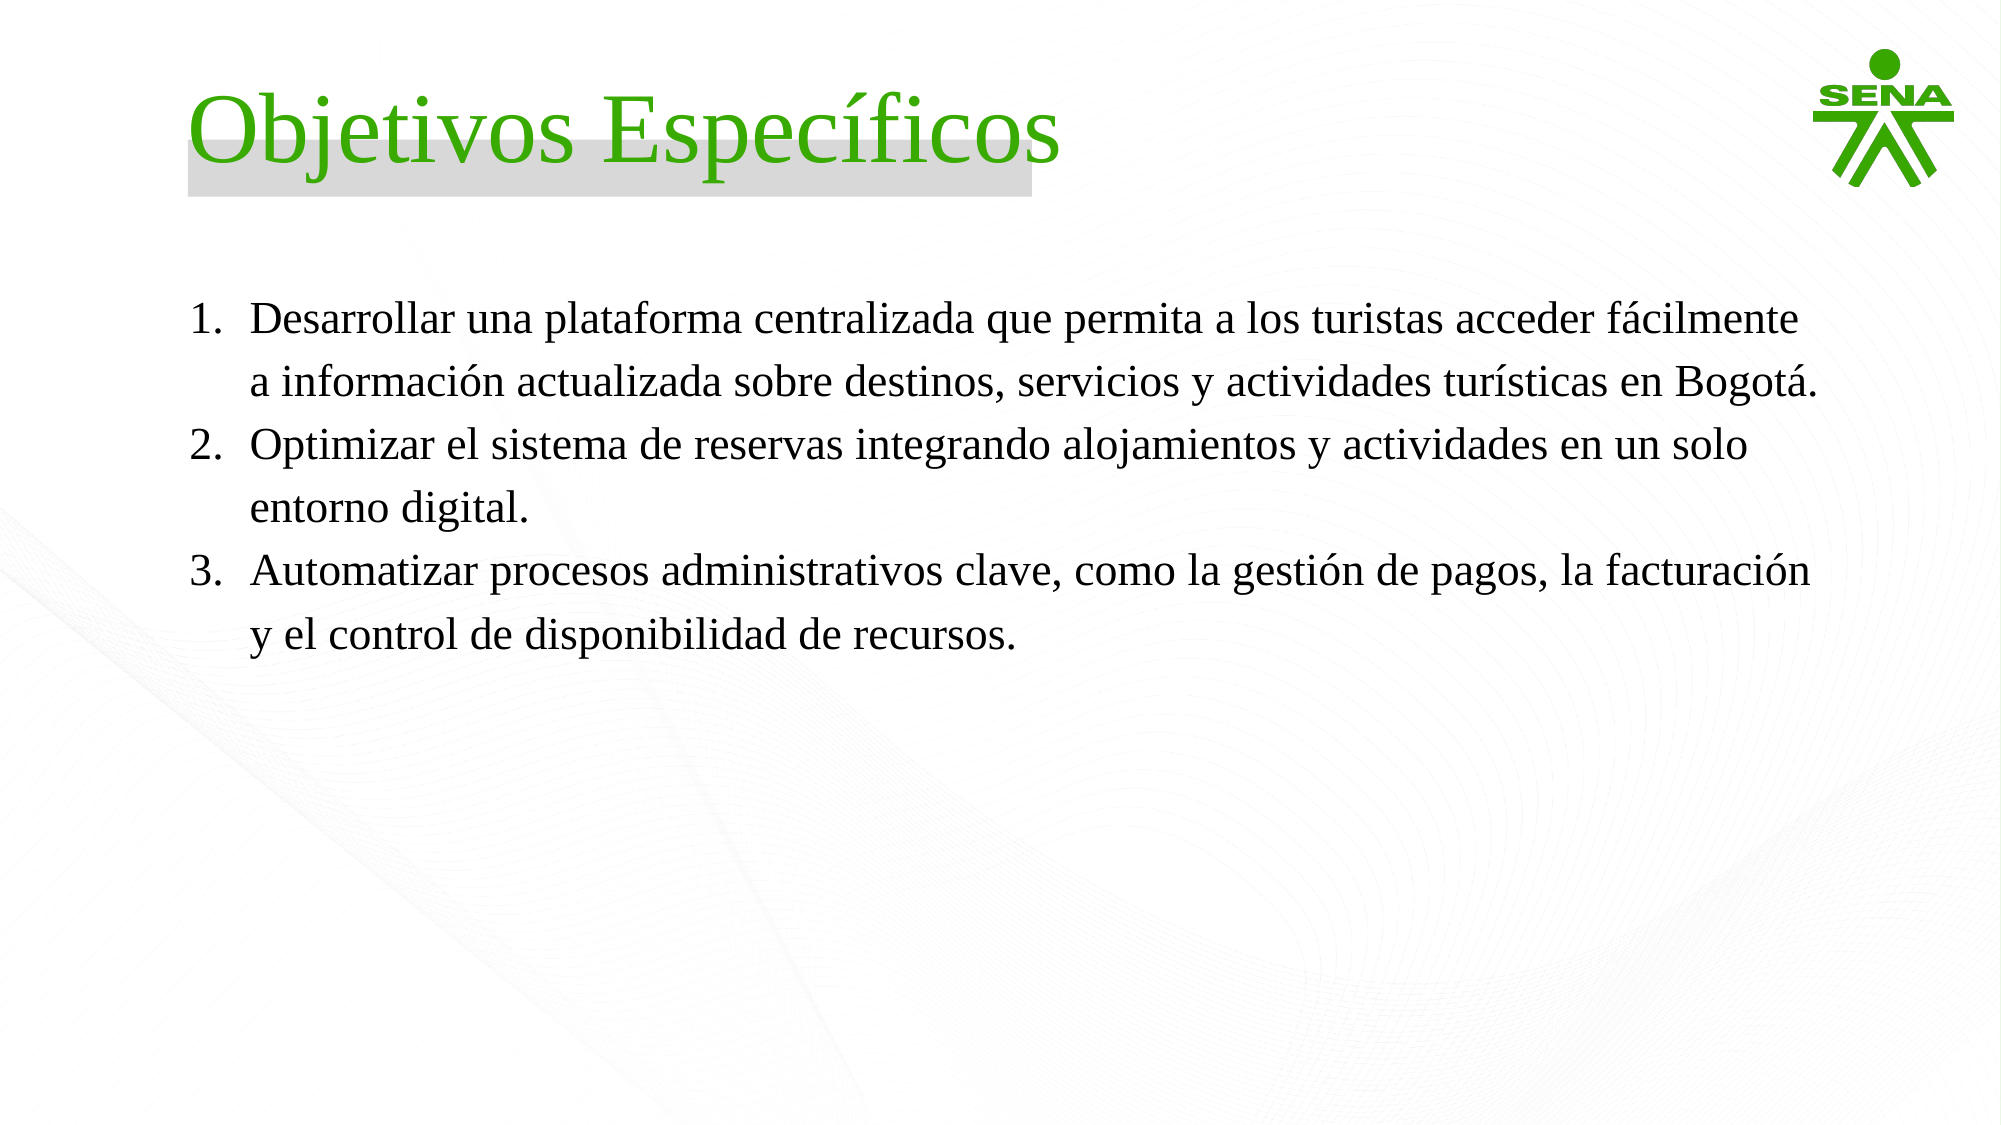

Objetivos Específicos

Desarrollar una plataforma centralizada que permita a los turistas acceder fácilmente a información actualizada sobre destinos, servicios y actividades turísticas en Bogotá.
Optimizar el sistema de reservas integrando alojamientos y actividades en un solo entorno digital.
Automatizar procesos administrativos clave, como la gestión de pagos, la facturación y el control de disponibilidad de recursos.